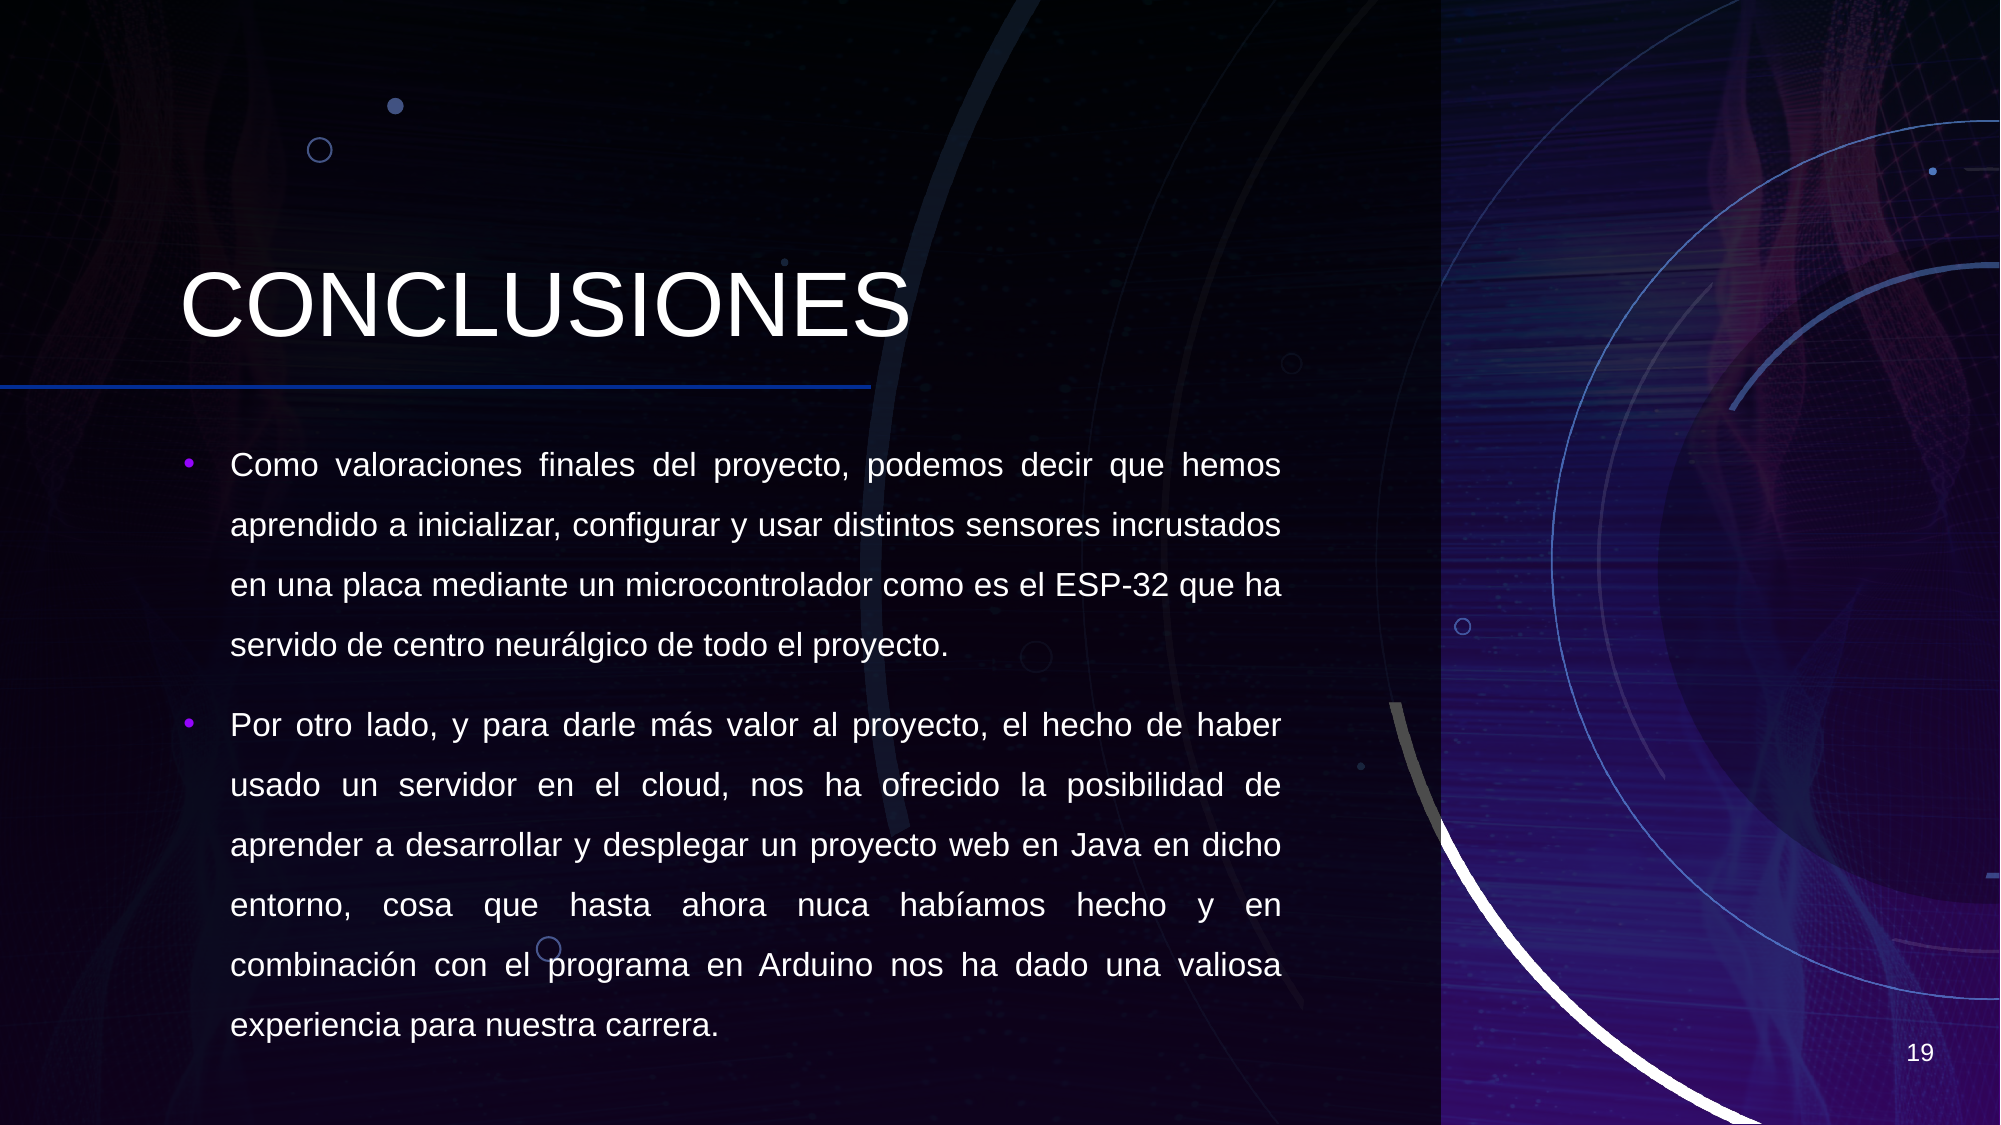

# CONCLUSIONES
Como valoraciones finales del proyecto, podemos decir que hemos aprendido a inicializar, configurar y usar distintos sensores incrustados en una placa mediante un microcontrolador como es el ESP-32 que ha servido de centro neurálgico de todo el proyecto.
Por otro lado, y para darle más valor al proyecto, el hecho de haber usado un servidor en el cloud, nos ha ofrecido la posibilidad de aprender a desarrollar y desplegar un proyecto web en Java en dicho entorno, cosa que hasta ahora nuca habíamos hecho y en combinación con el programa en Arduino nos ha dado una valiosa experiencia para nuestra carrera.
19